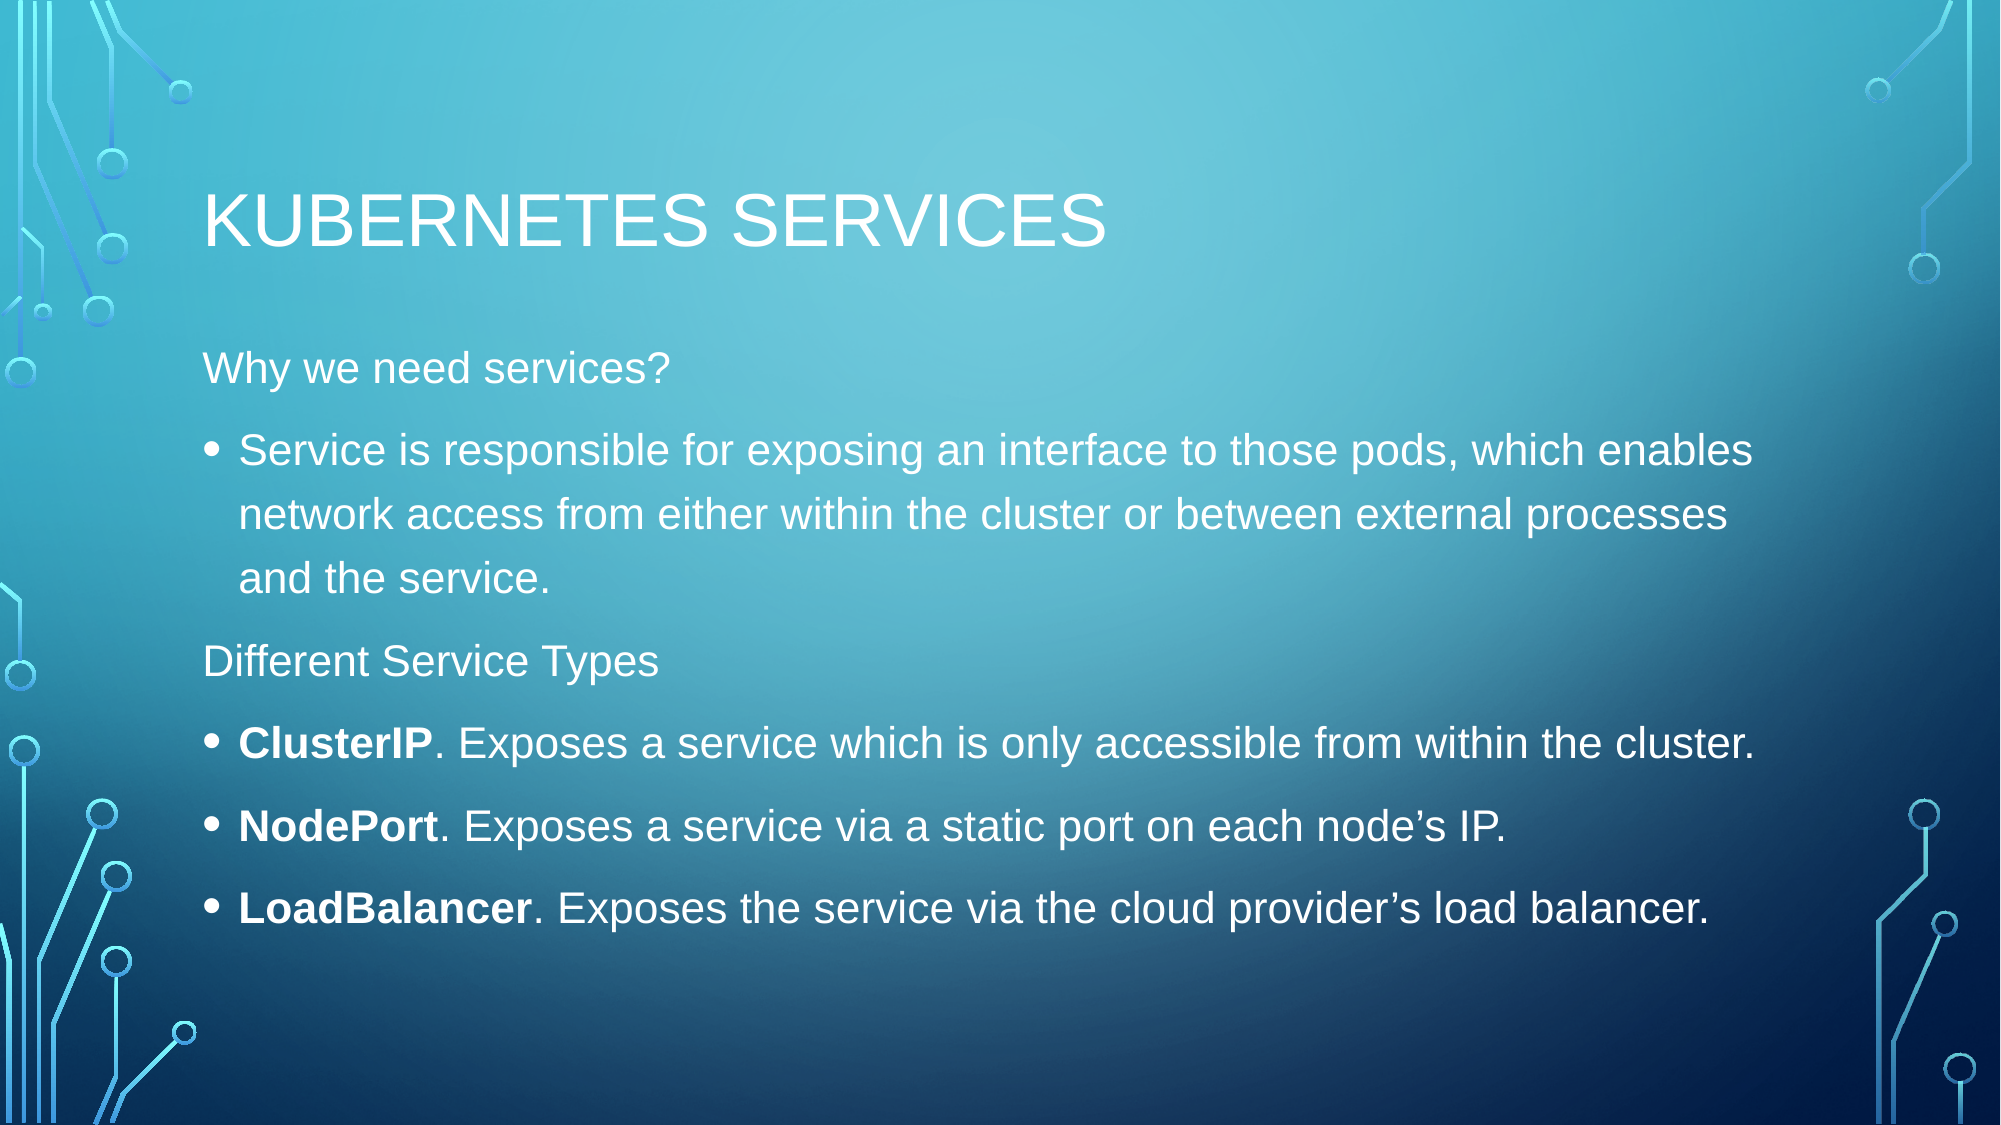

# Kubernetes Services
Why we need services?
Service is responsible for exposing an interface to those pods, which enables network access from either within the cluster or between external processes and the service.
Different Service Types
ClusterIP. Exposes a service which is only accessible from within the cluster.
NodePort. Exposes a service via a static port on each node’s IP.
LoadBalancer. Exposes the service via the cloud provider’s load balancer.